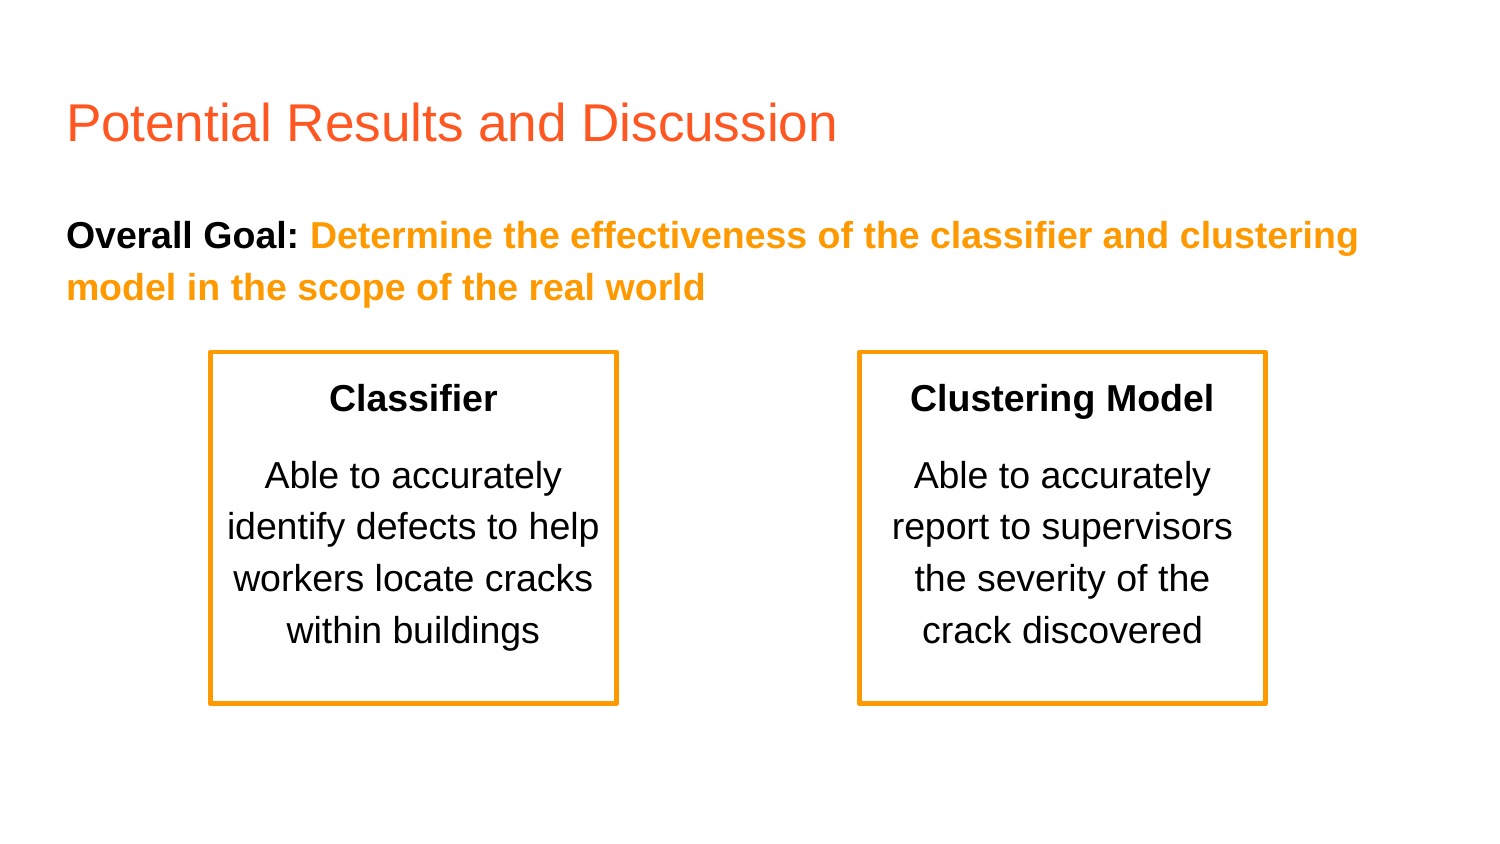

# Potential Results and Discussion
Overall Goal: Determine the effectiveness of the classifier and clustering model in the scope of the real world

Classifier
Able to accurately identify defects to help workers locate cracks within buildings
Clustering Model
Able to accurately report to supervisors the severity of the crack discovered